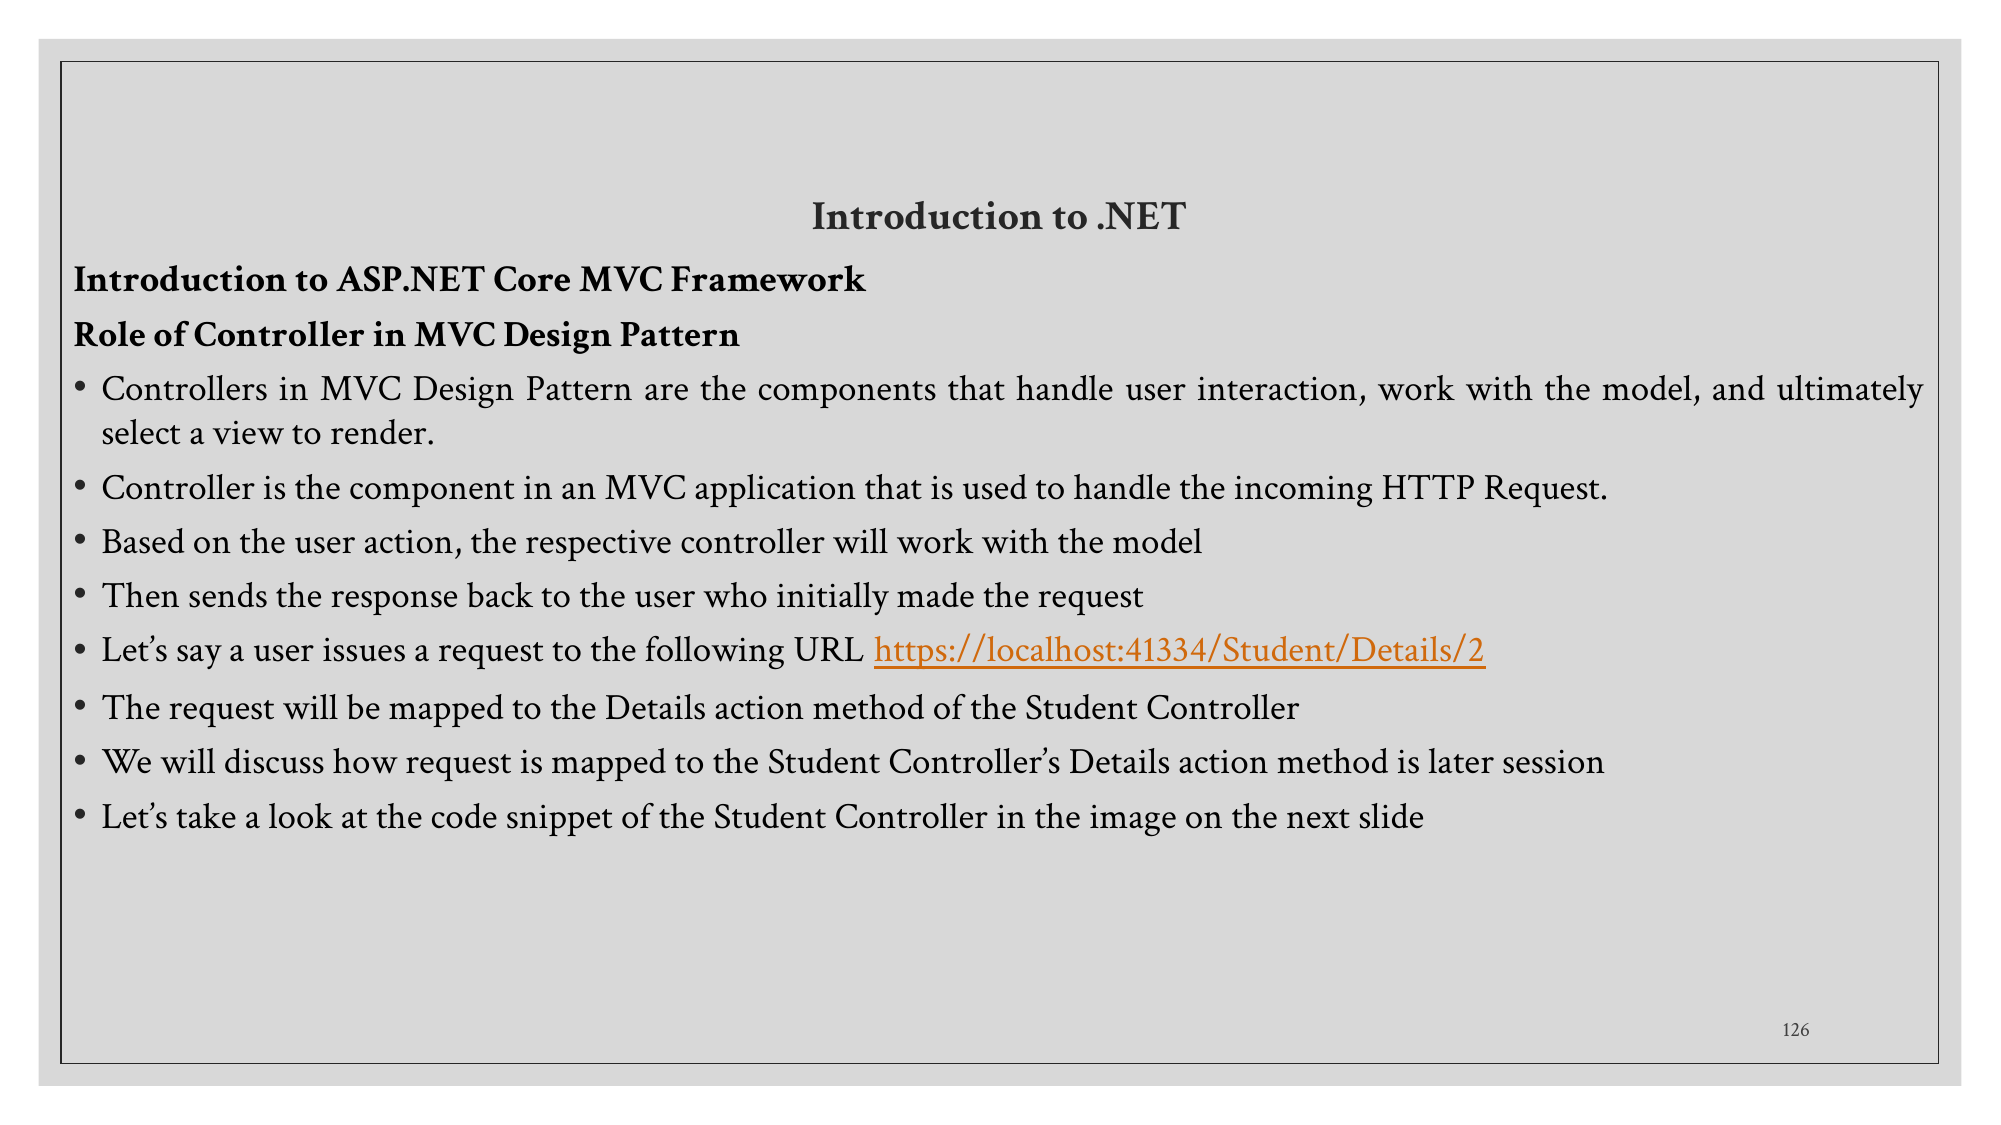

# Introduction to .NET
Introduction to ASP.NET Core MVC Framework
Role of Controller in MVC Design Pattern
Controllers in MVC Design Pattern are the components that handle user interaction, work with the model, and ultimately select a view to render.
Controller is the component in an MVC application that is used to handle the incoming HTTP Request.
Based on the user action, the respective controller will work with the model
Then sends the response back to the user who initially made the request
Let’s say a user issues a request to the following URL https://localhost:41334/Student/Details/2
The request will be mapped to the Details action method of the Student Controller
We will discuss how request is mapped to the Student Controller’s Details action method is later session
Let’s take a look at the code snippet of the Student Controller in the image on the next slide

126